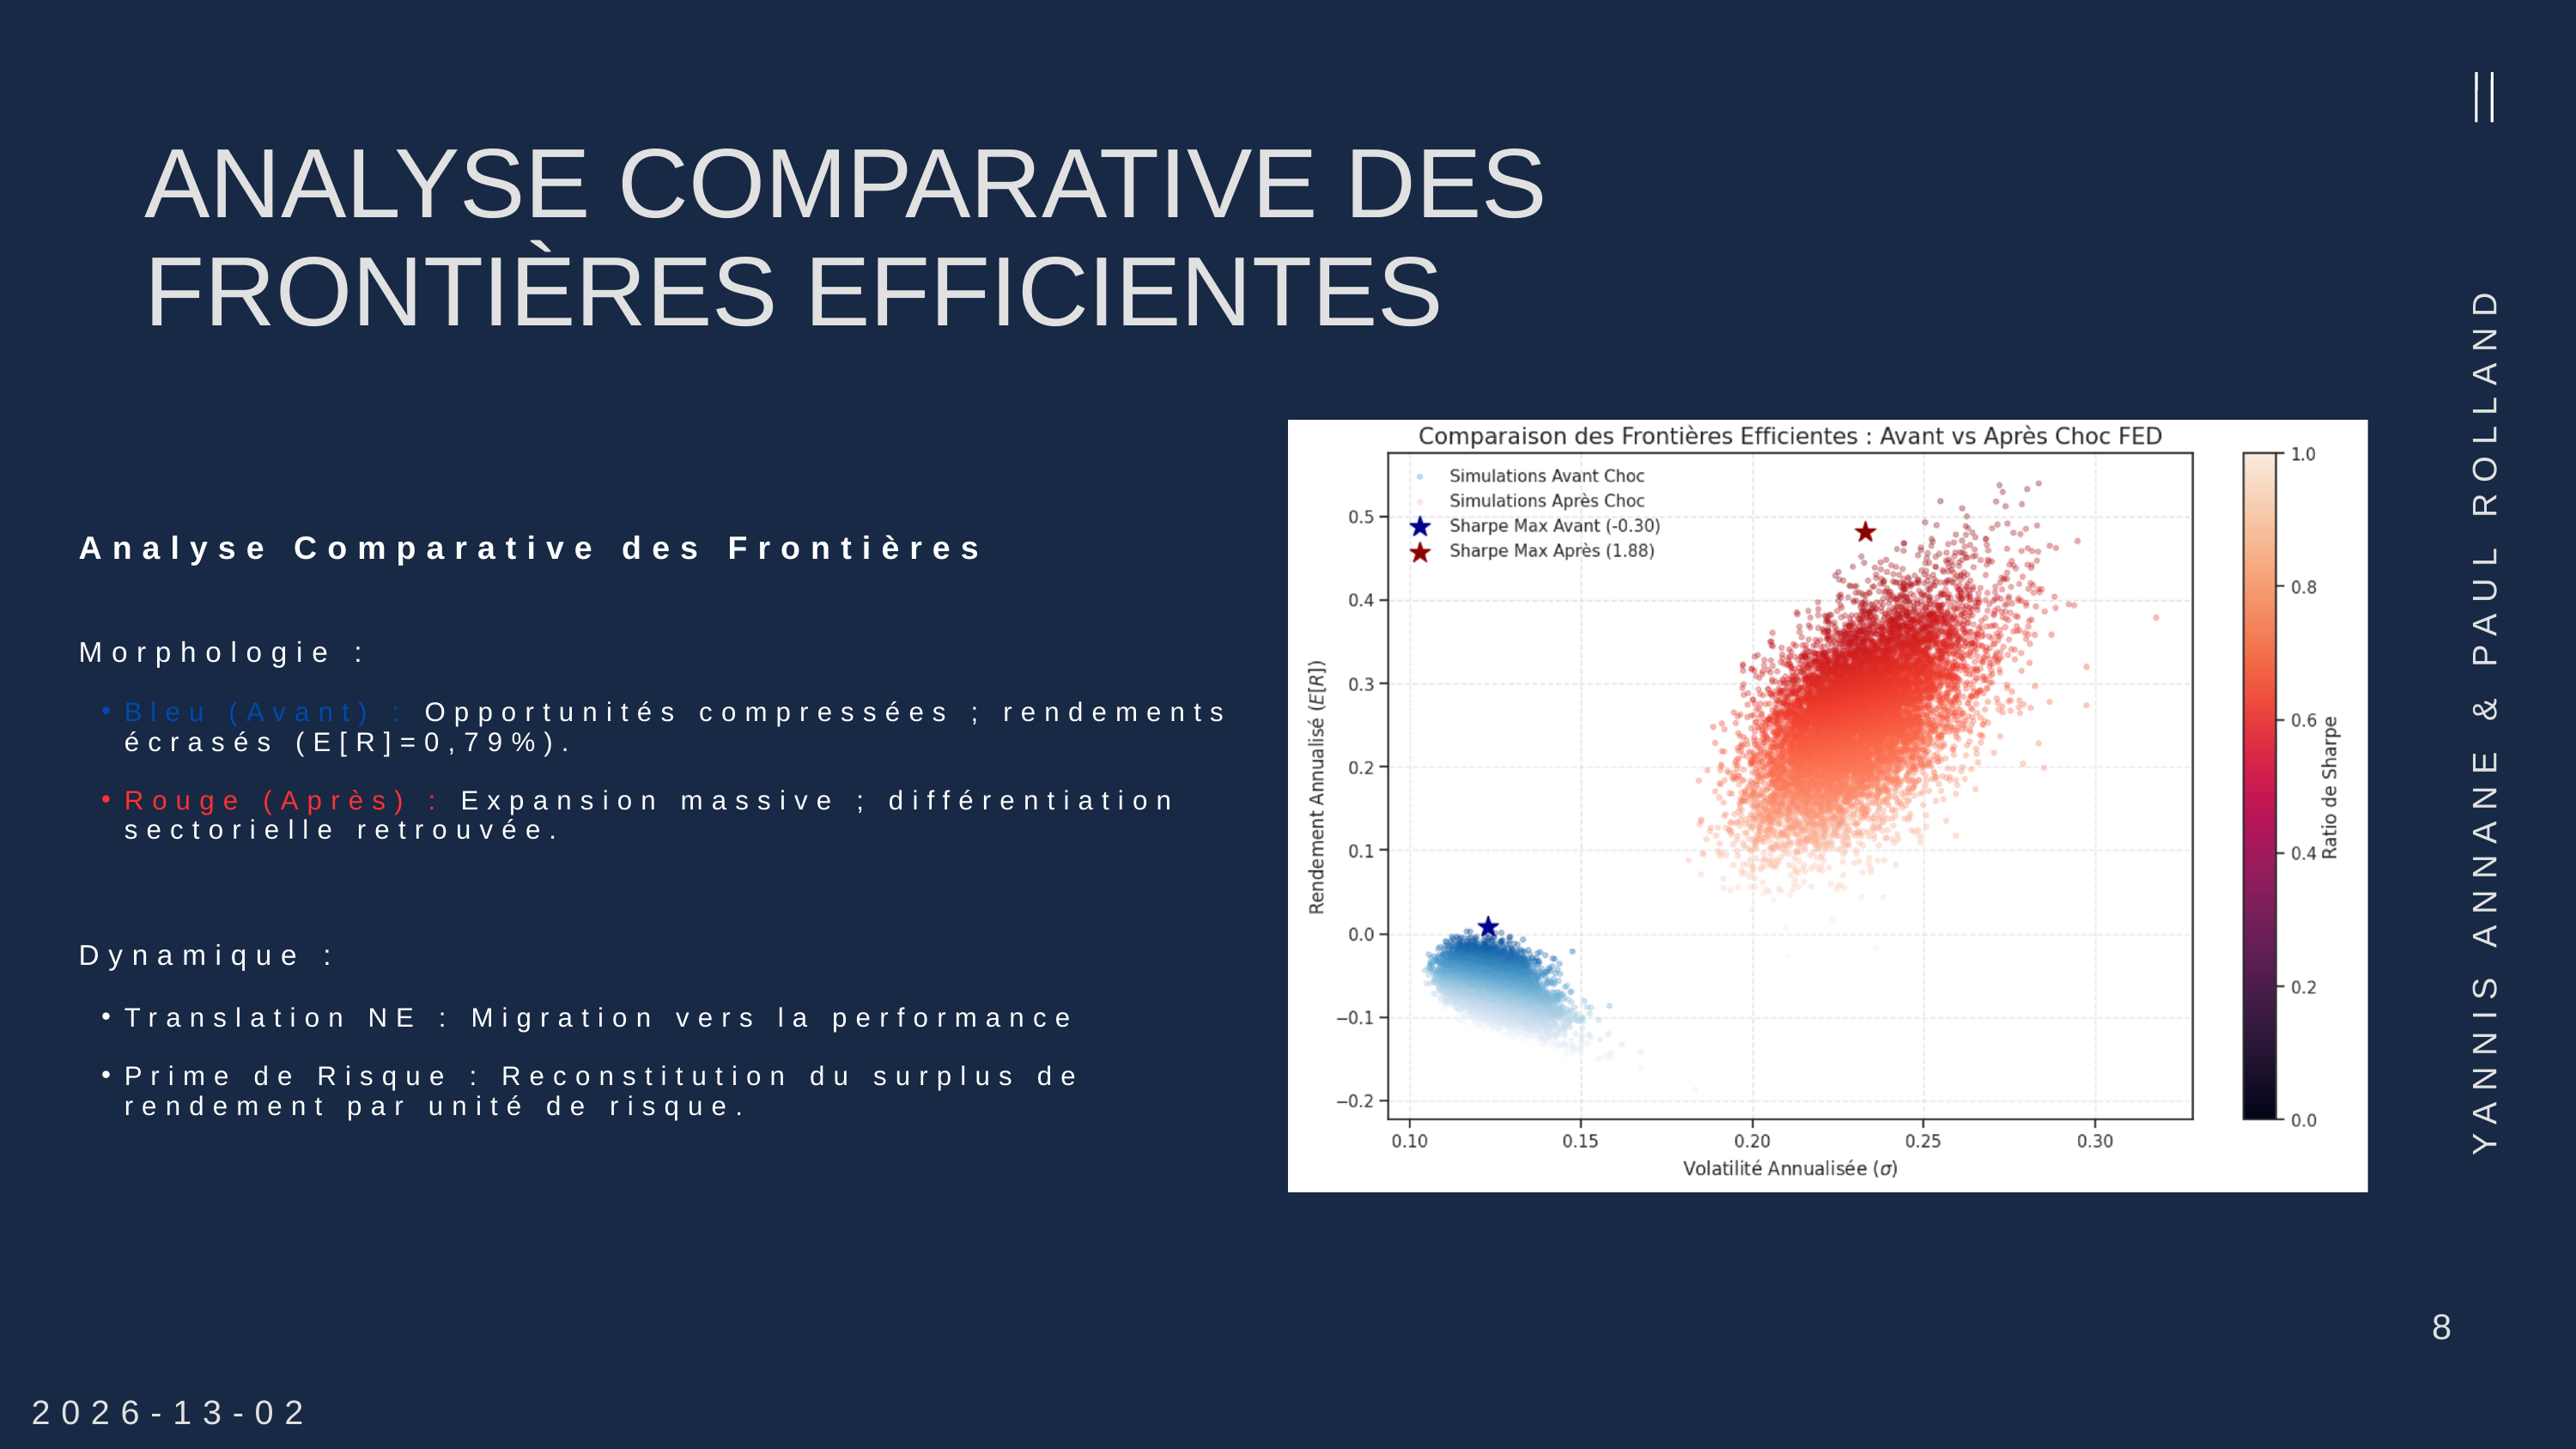

ANALYSE COMPARATIVE DES FRONTIÈRES EFFICIENTES

Analyse Comparative des Frontières

Morphologie :

Bleu (Avant) : Opportunités compressées ; rendements écrasés (E[R]=0,79%).

Rouge (Après) : Expansion massive ; différentiation sectorielle retrouvée.

Dynamique :

Translation NE : Migration vers la performance

Prime de Risque : Reconstitution du surplus de rendement par unité de risque.

YANNIS ANNANE & PAUL ROLLAND
8
2026-13-02